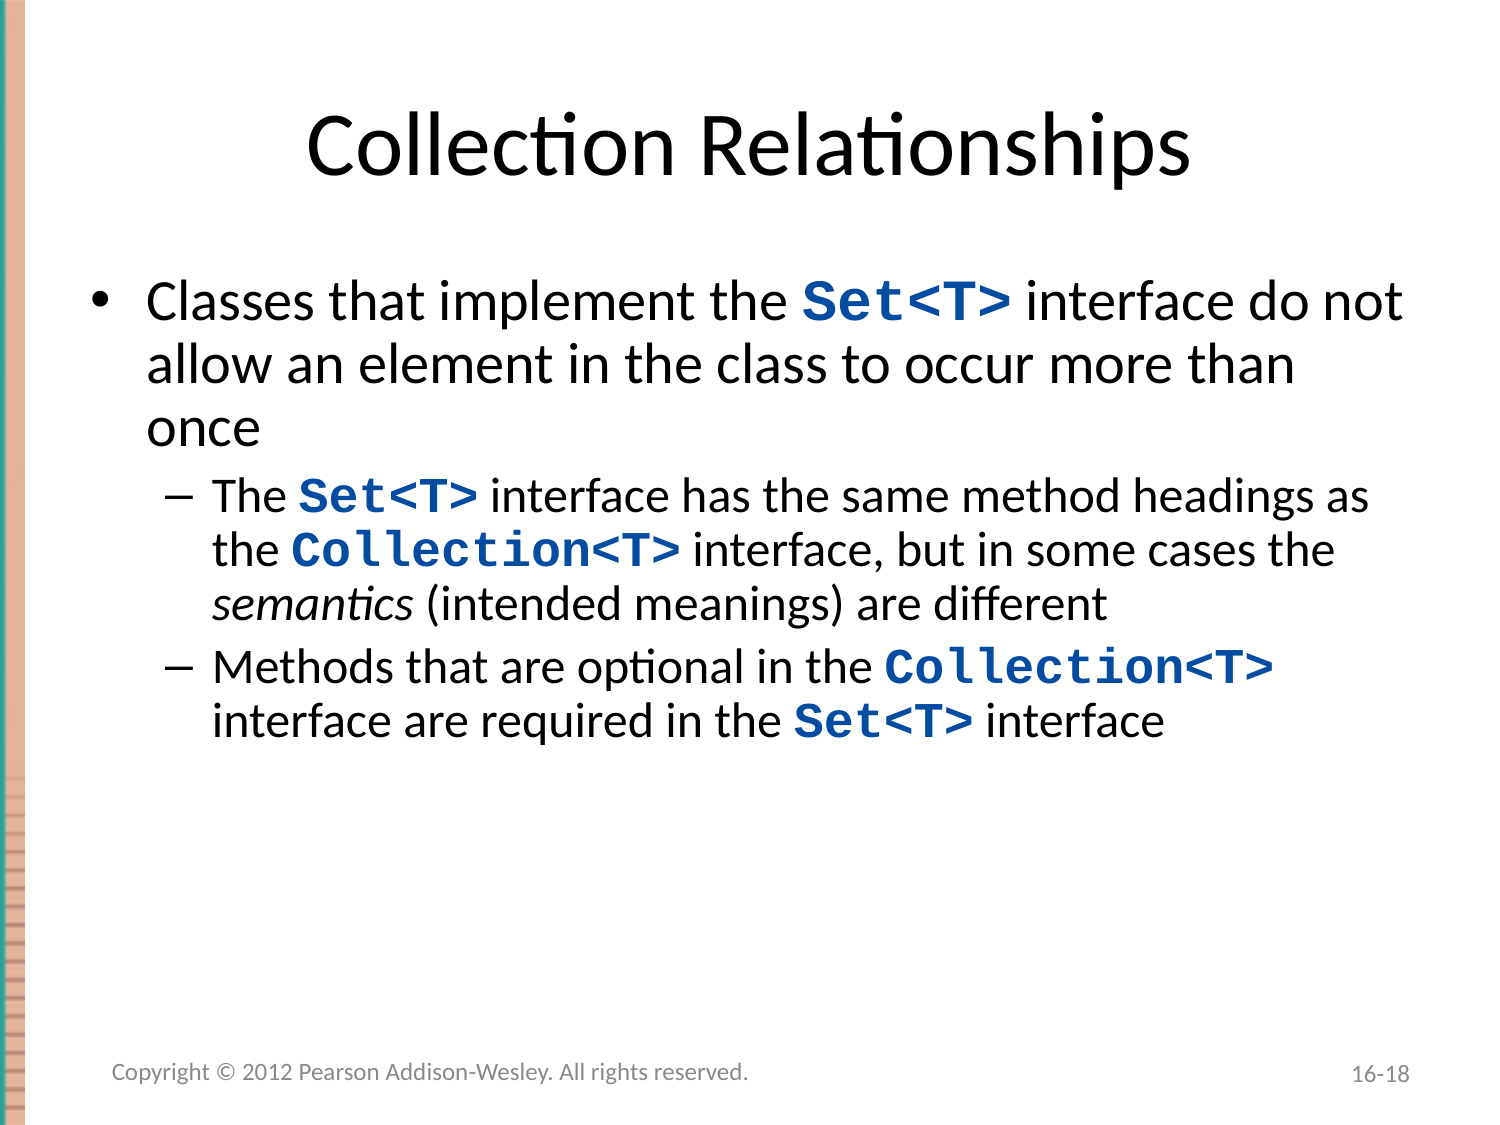

# Collection Relationships
Classes that implement the Set<T> interface do not allow an element in the class to occur more than once
The Set<T> interface has the same method headings as the Collection<T> interface, but in some cases the semantics (intended meanings) are different
Methods that are optional in the Collection<T> interface are required in the Set<T> interface
Copyright © 2012 Pearson Addison-Wesley. All rights reserved.
16-18